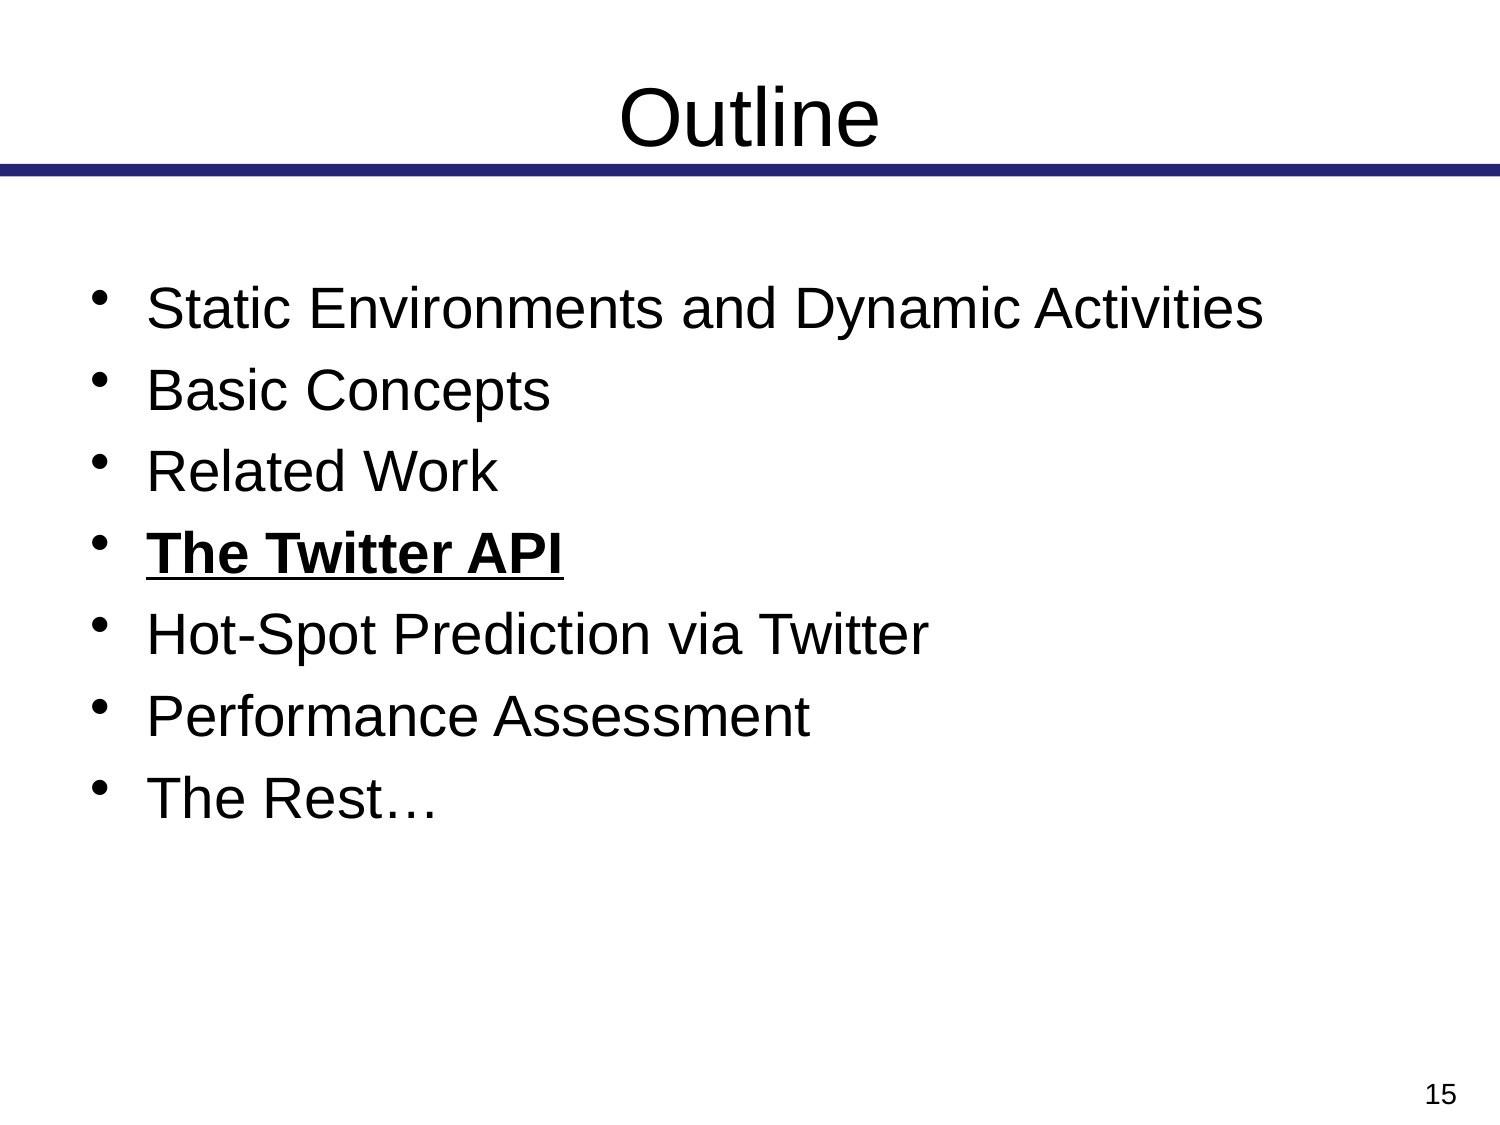

# Outline
Static Environments and Dynamic Activities
Basic Concepts
Related Work
The Twitter API
Hot-Spot Prediction via Twitter
Performance Assessment
The Rest…
15